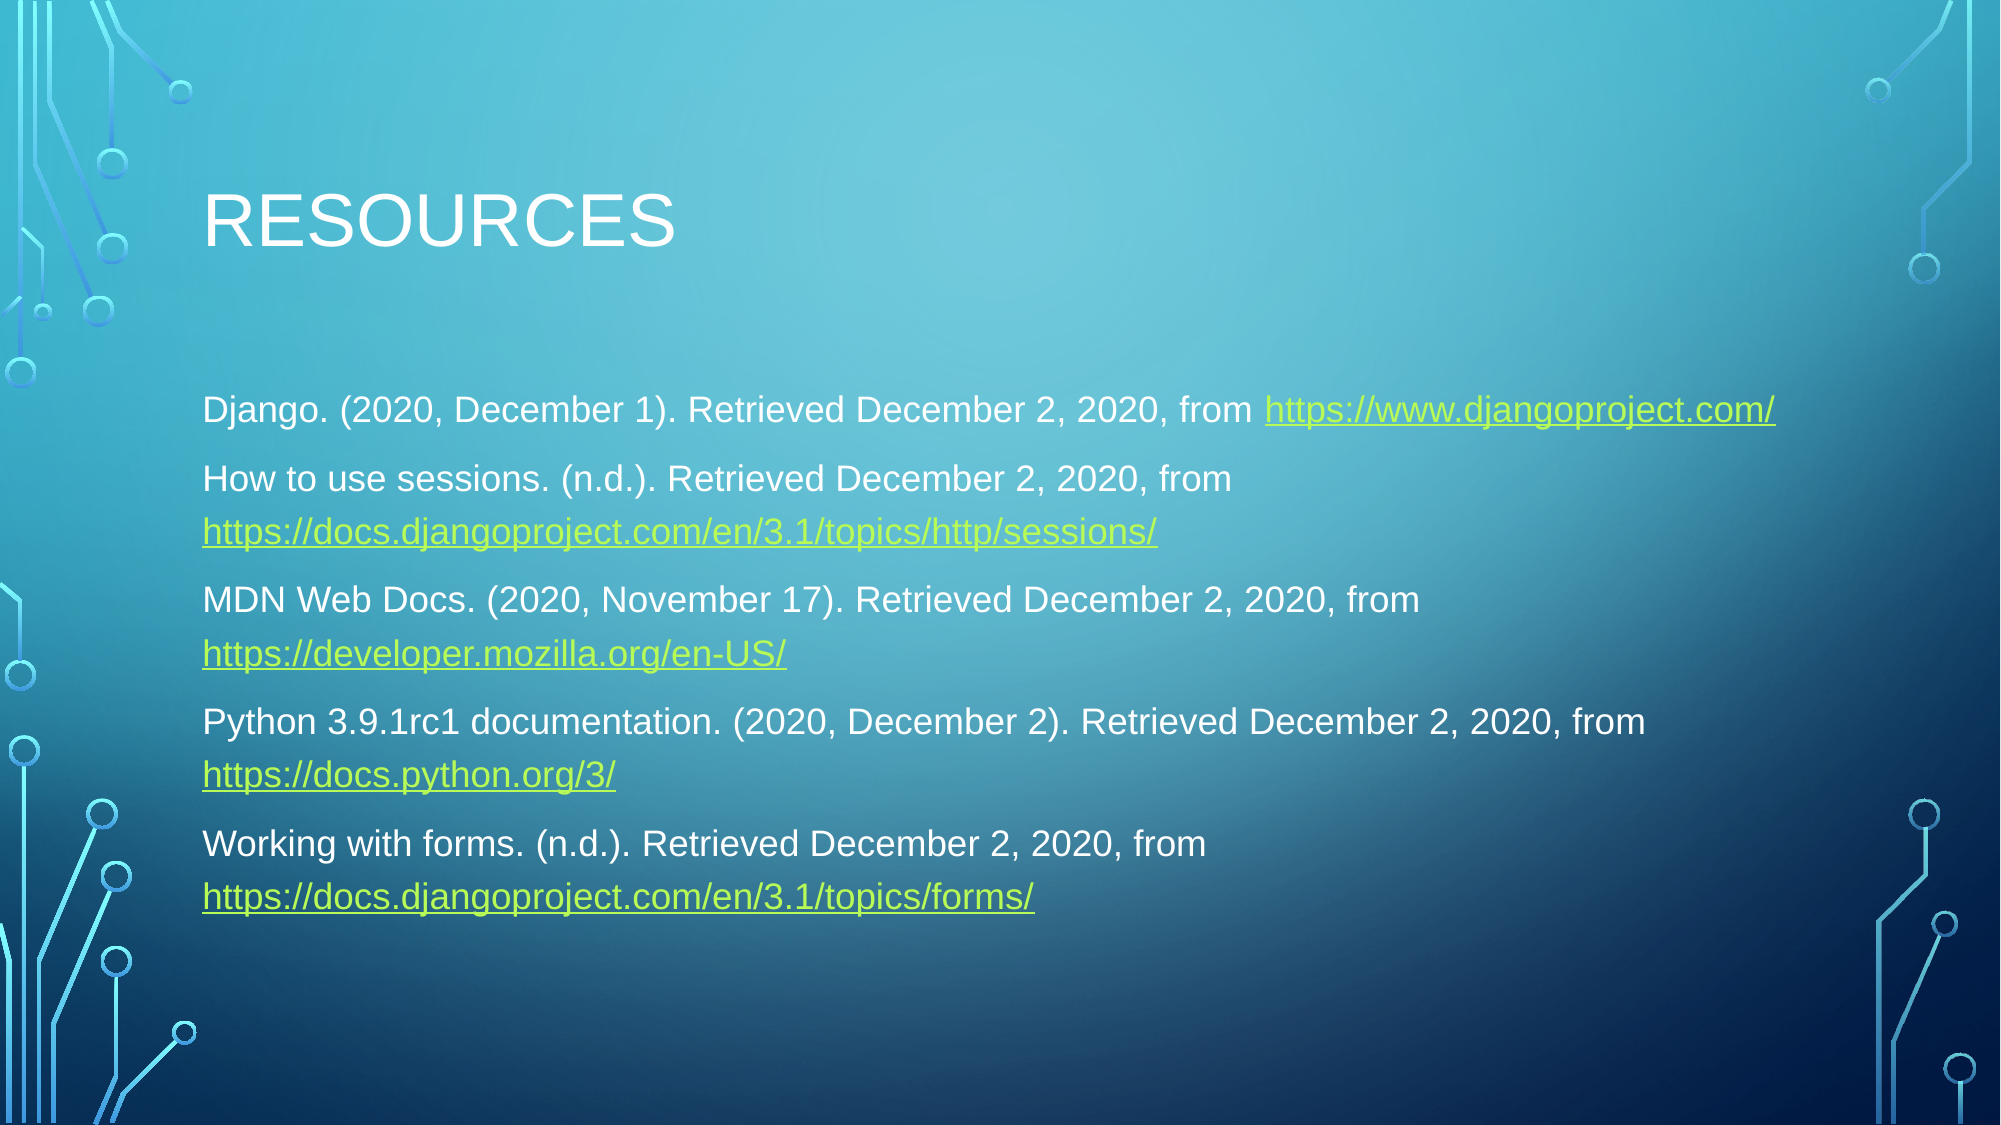

# Resources
Django. (2020, December 1). Retrieved December 2, 2020, from https://www.djangoproject.com/
How to use sessions. (n.d.). Retrieved December 2, 2020, from https://docs.djangoproject.com/en/3.1/topics/http/sessions/
MDN Web Docs. (2020, November 17). Retrieved December 2, 2020, from https://developer.mozilla.org/en-US/
Python 3.9.1rc1 documentation. (2020, December 2). Retrieved December 2, 2020, from https://docs.python.org/3/
Working with forms. (n.d.). Retrieved December 2, 2020, from https://docs.djangoproject.com/en/3.1/topics/forms/